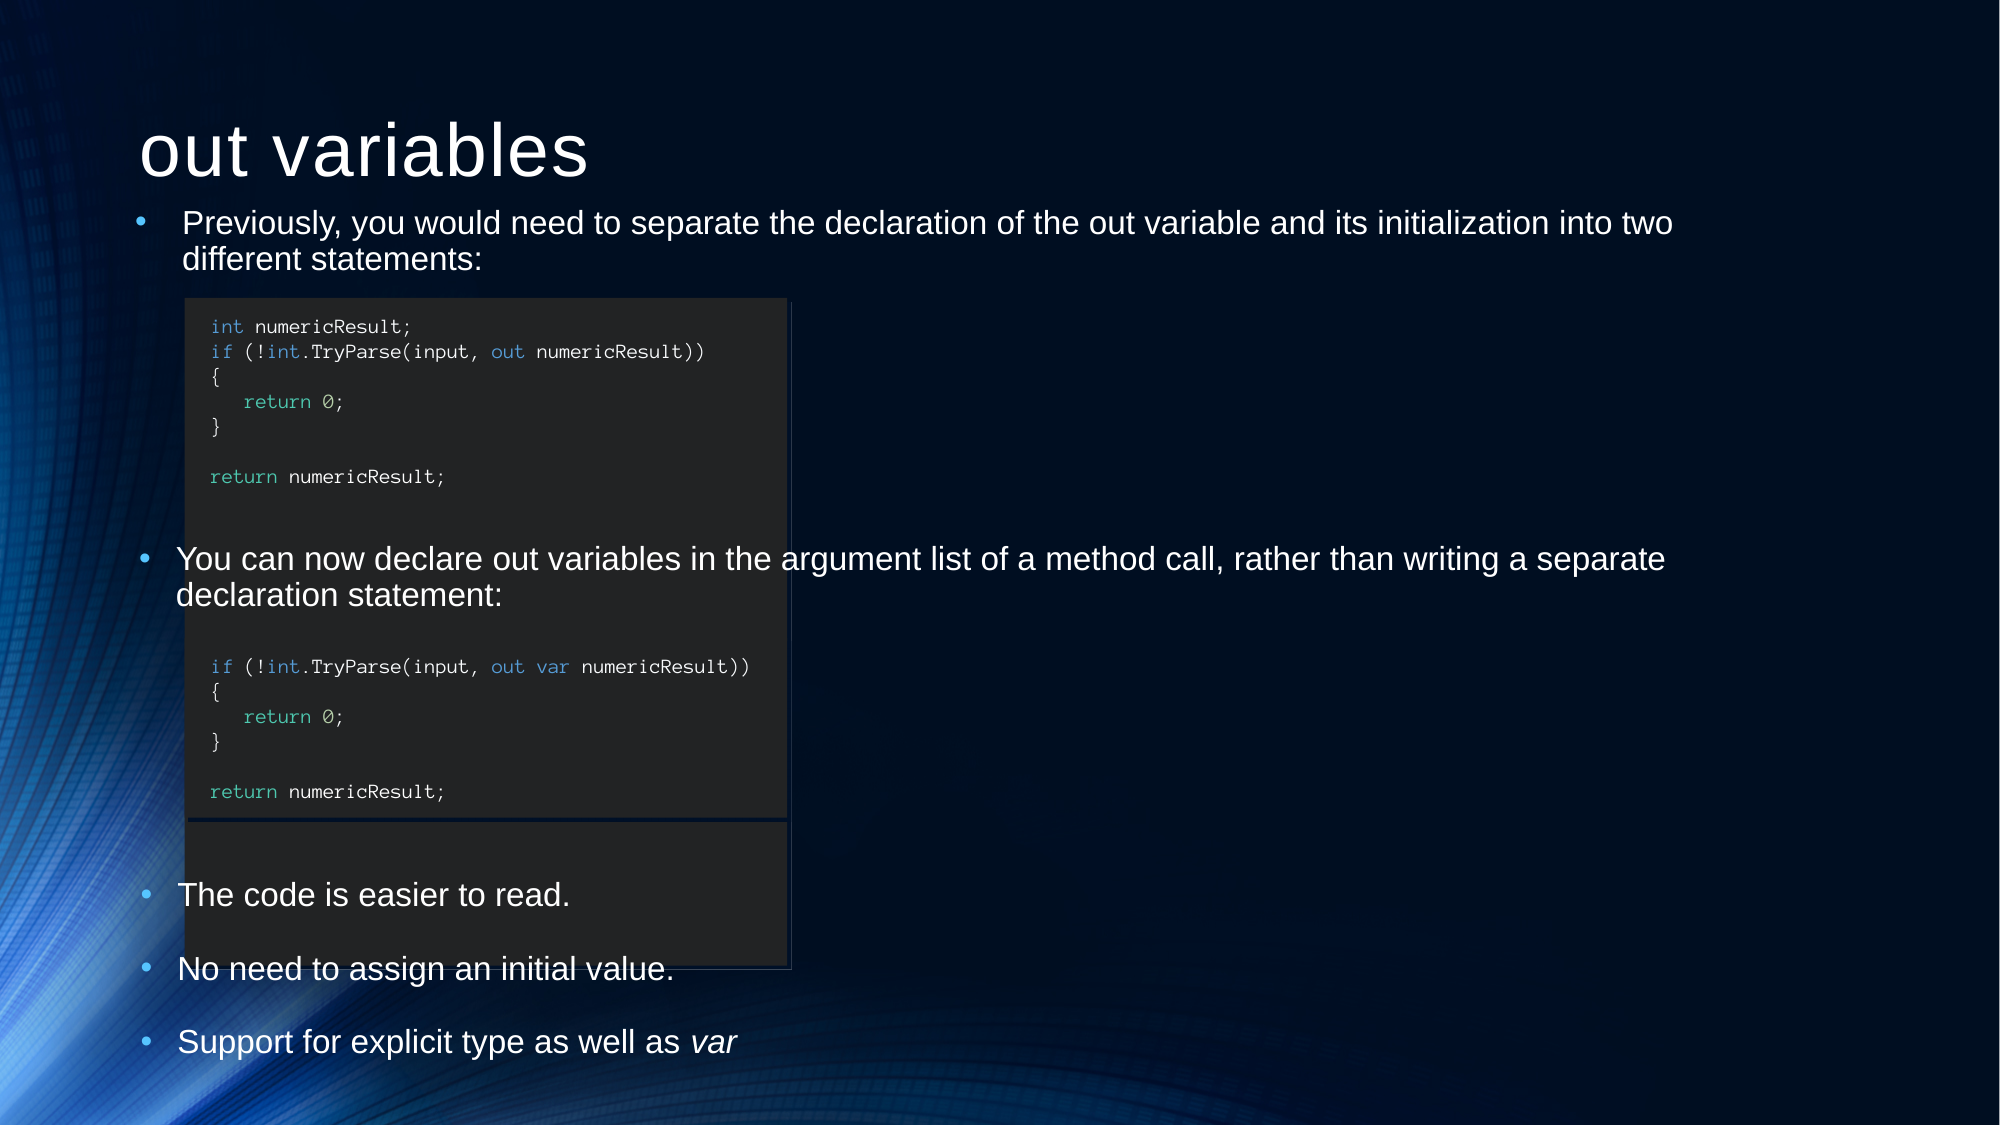

# out variables
Previously, you would need to separate the declaration of the out variable and its initialization into two different statements:
 int numericResult;
 if (!int.TryParse(input, out numericResult))
 {
    return 0;
 }

 return numericResult;
You can now declare out variables in the argument list of a method call, rather than writing a separate declaration statement:
 if (!int.TryParse(input, out var numericResult))
 {
    return 0;
 }

 return numericResult;
The code is easier to read.
No need to assign an initial value.
Support for explicit type as well as var